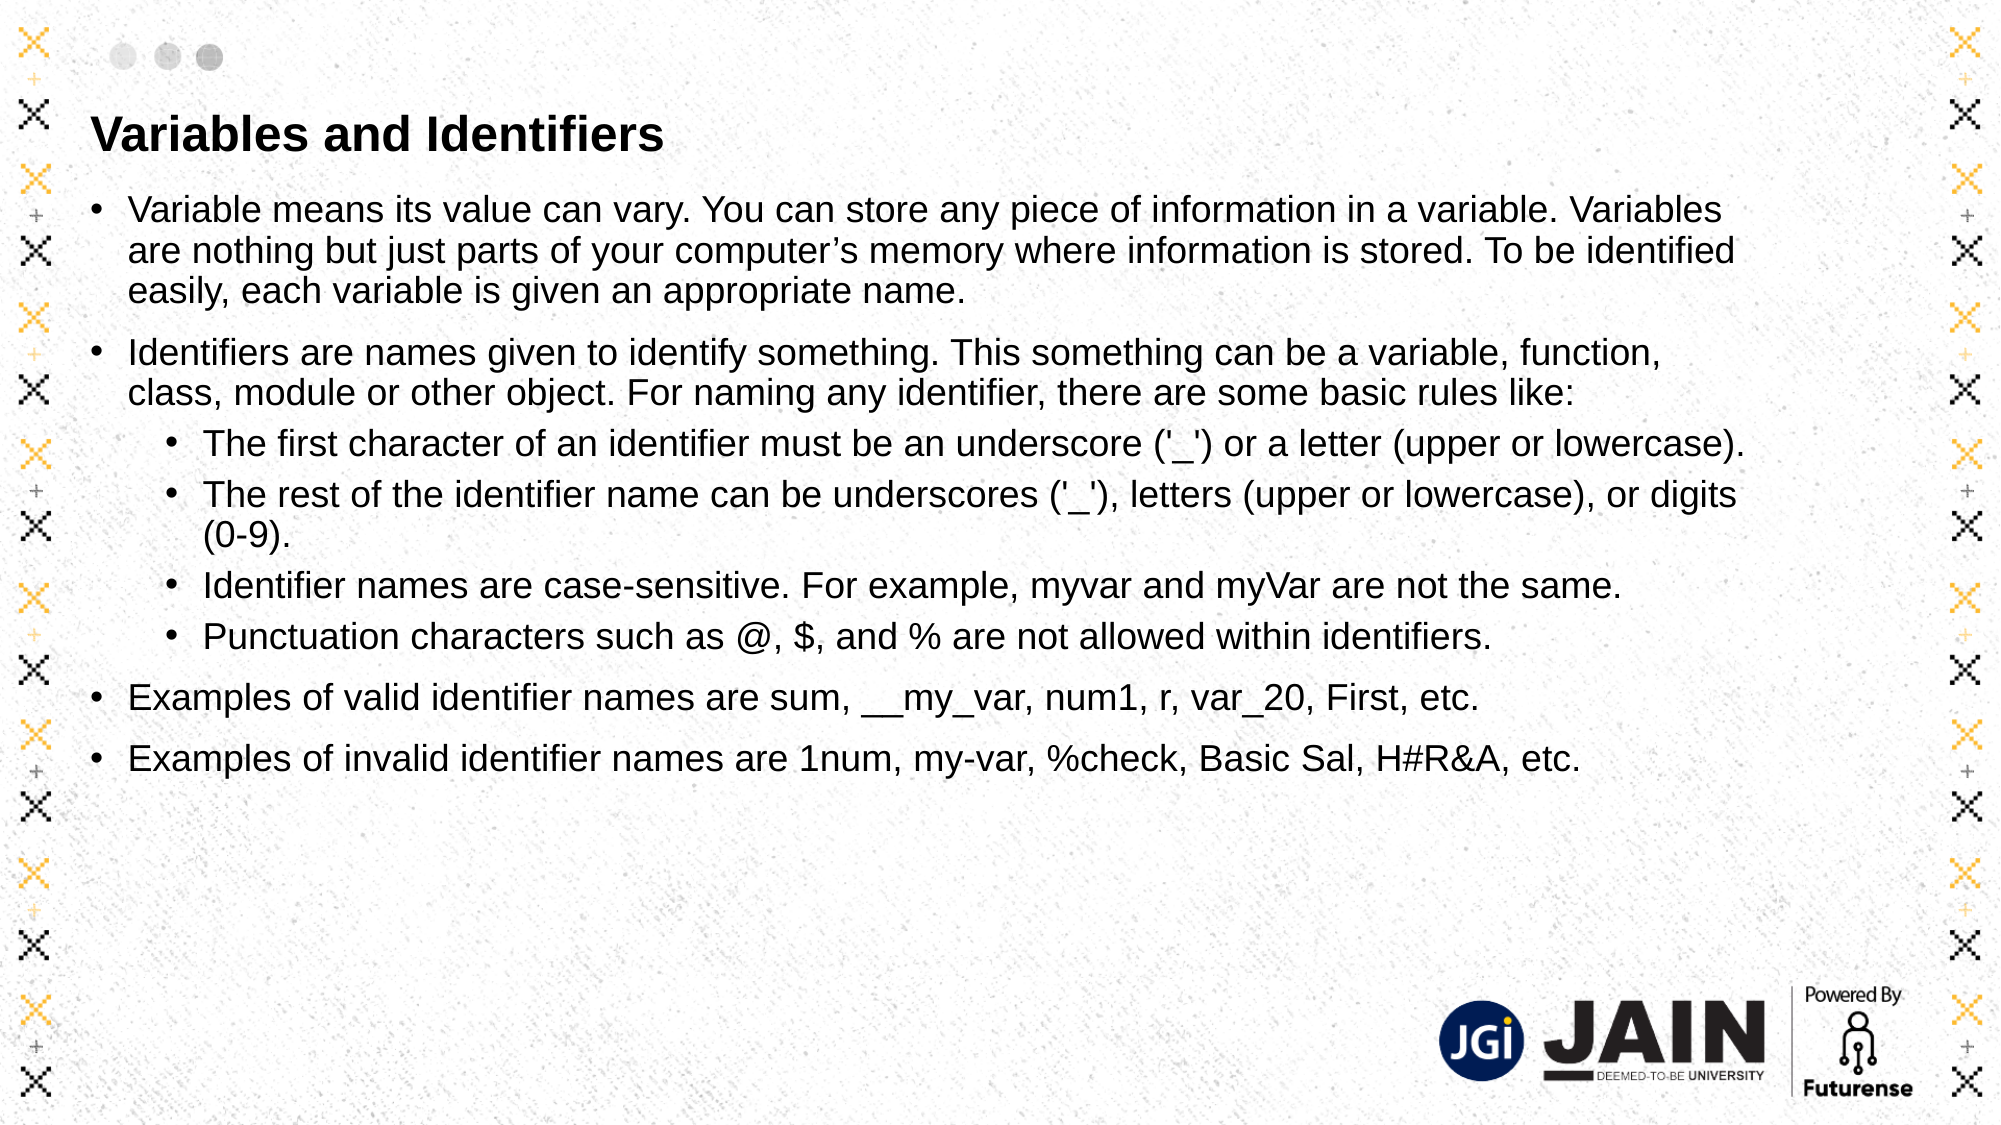

# Variables and Identifiers
Variable means its value can vary. You can store any piece of information in a variable. Variables are nothing but just parts of your computer’s memory where information is stored. To be identified easily, each variable is given an appropriate name.
Identifiers are names given to identify something. This something can be a variable, function, class, module or other object. For naming any identifier, there are some basic rules like:
The first character of an identifier must be an underscore ('_') or a letter (upper or lowercase).
The rest of the identifier name can be underscores ('_'), letters (upper or lowercase), or digits (0-9).
Identifier names are case-sensitive. For example, myvar and myVar are not the same.
Punctuation characters such as @, $, and % are not allowed within identifiers.
Examples of valid identifier names are sum, __my_var, num1, r, var_20, First, etc.
Examples of invalid identifier names are 1num, my-var, %check, Basic Sal, H#R&A, etc.